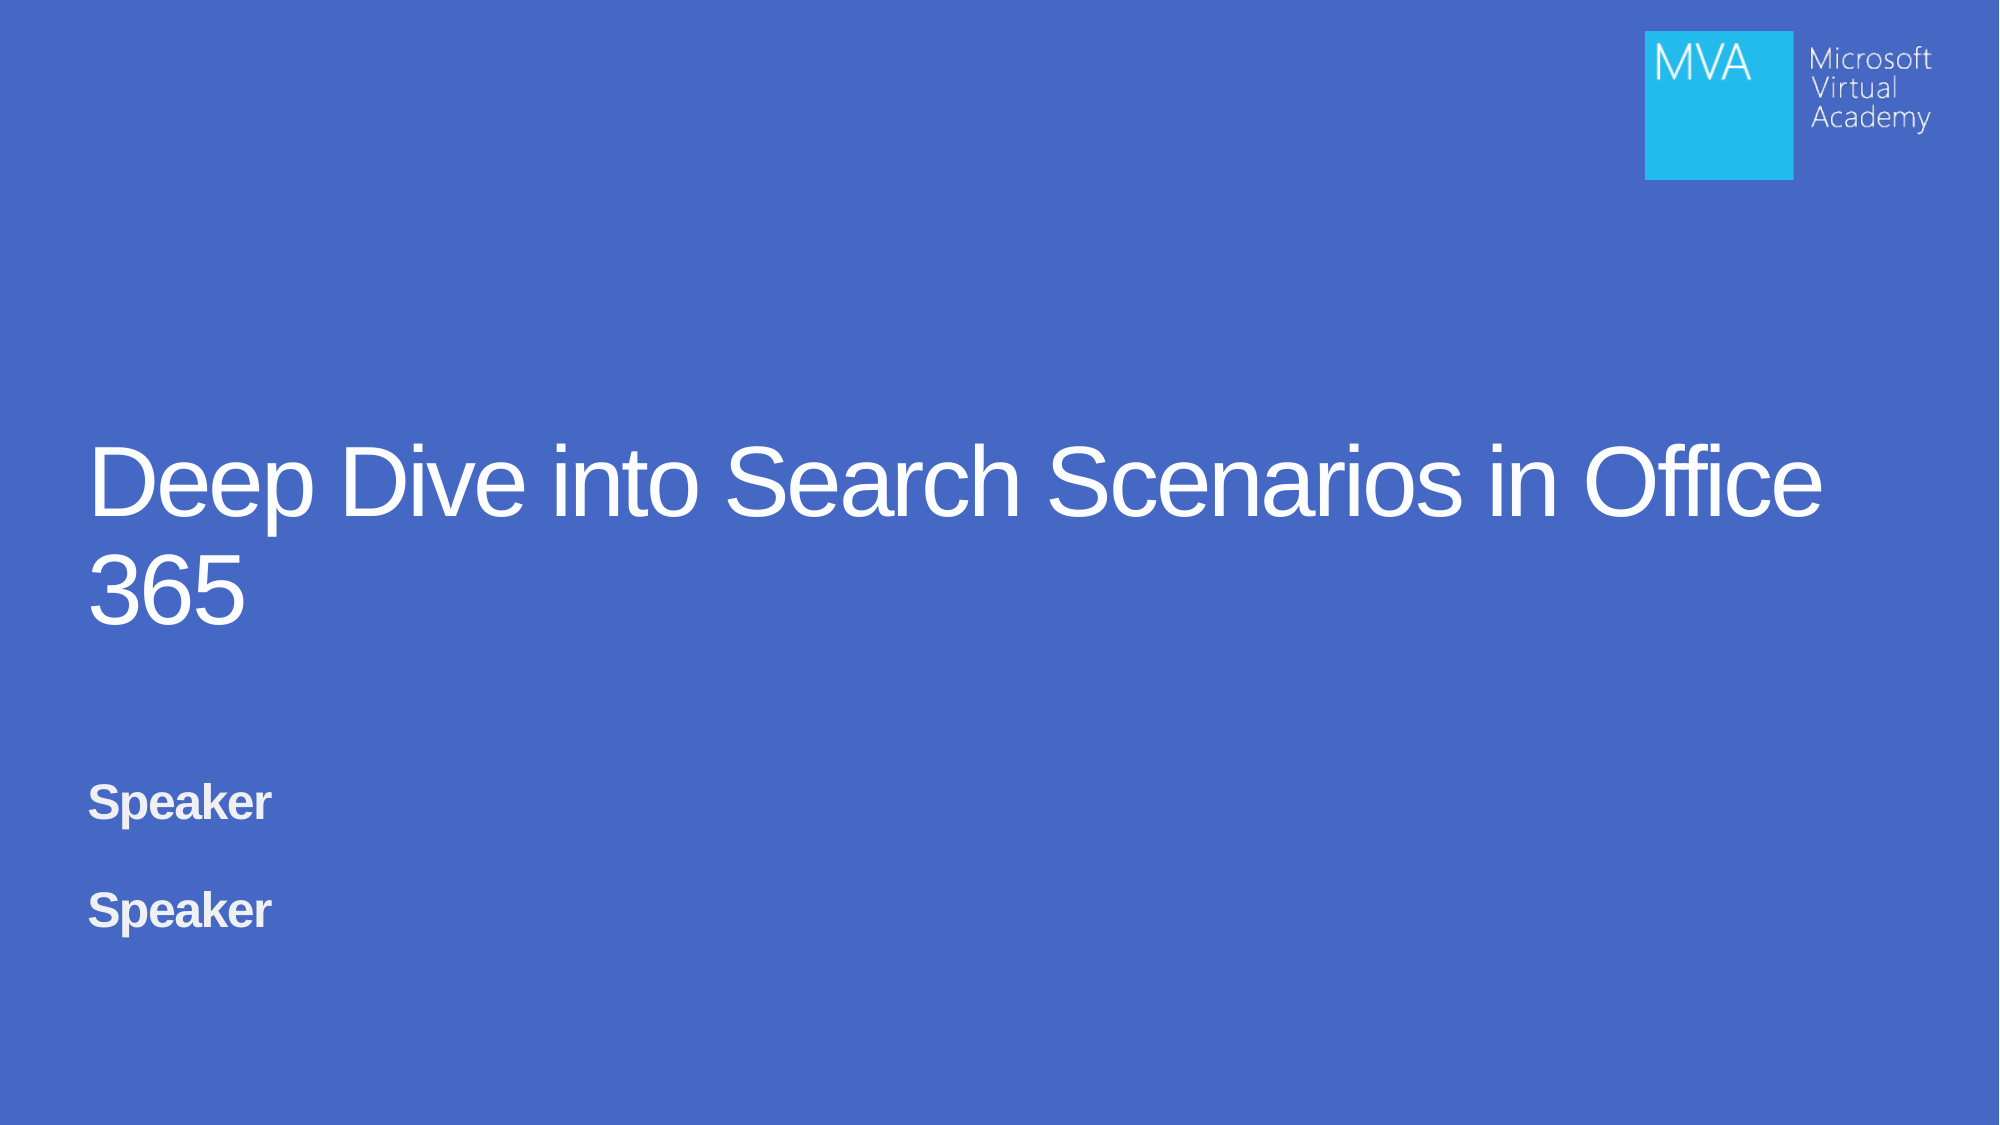

# Deep Dive into Search Scenarios in Office 365
Speaker

Speaker